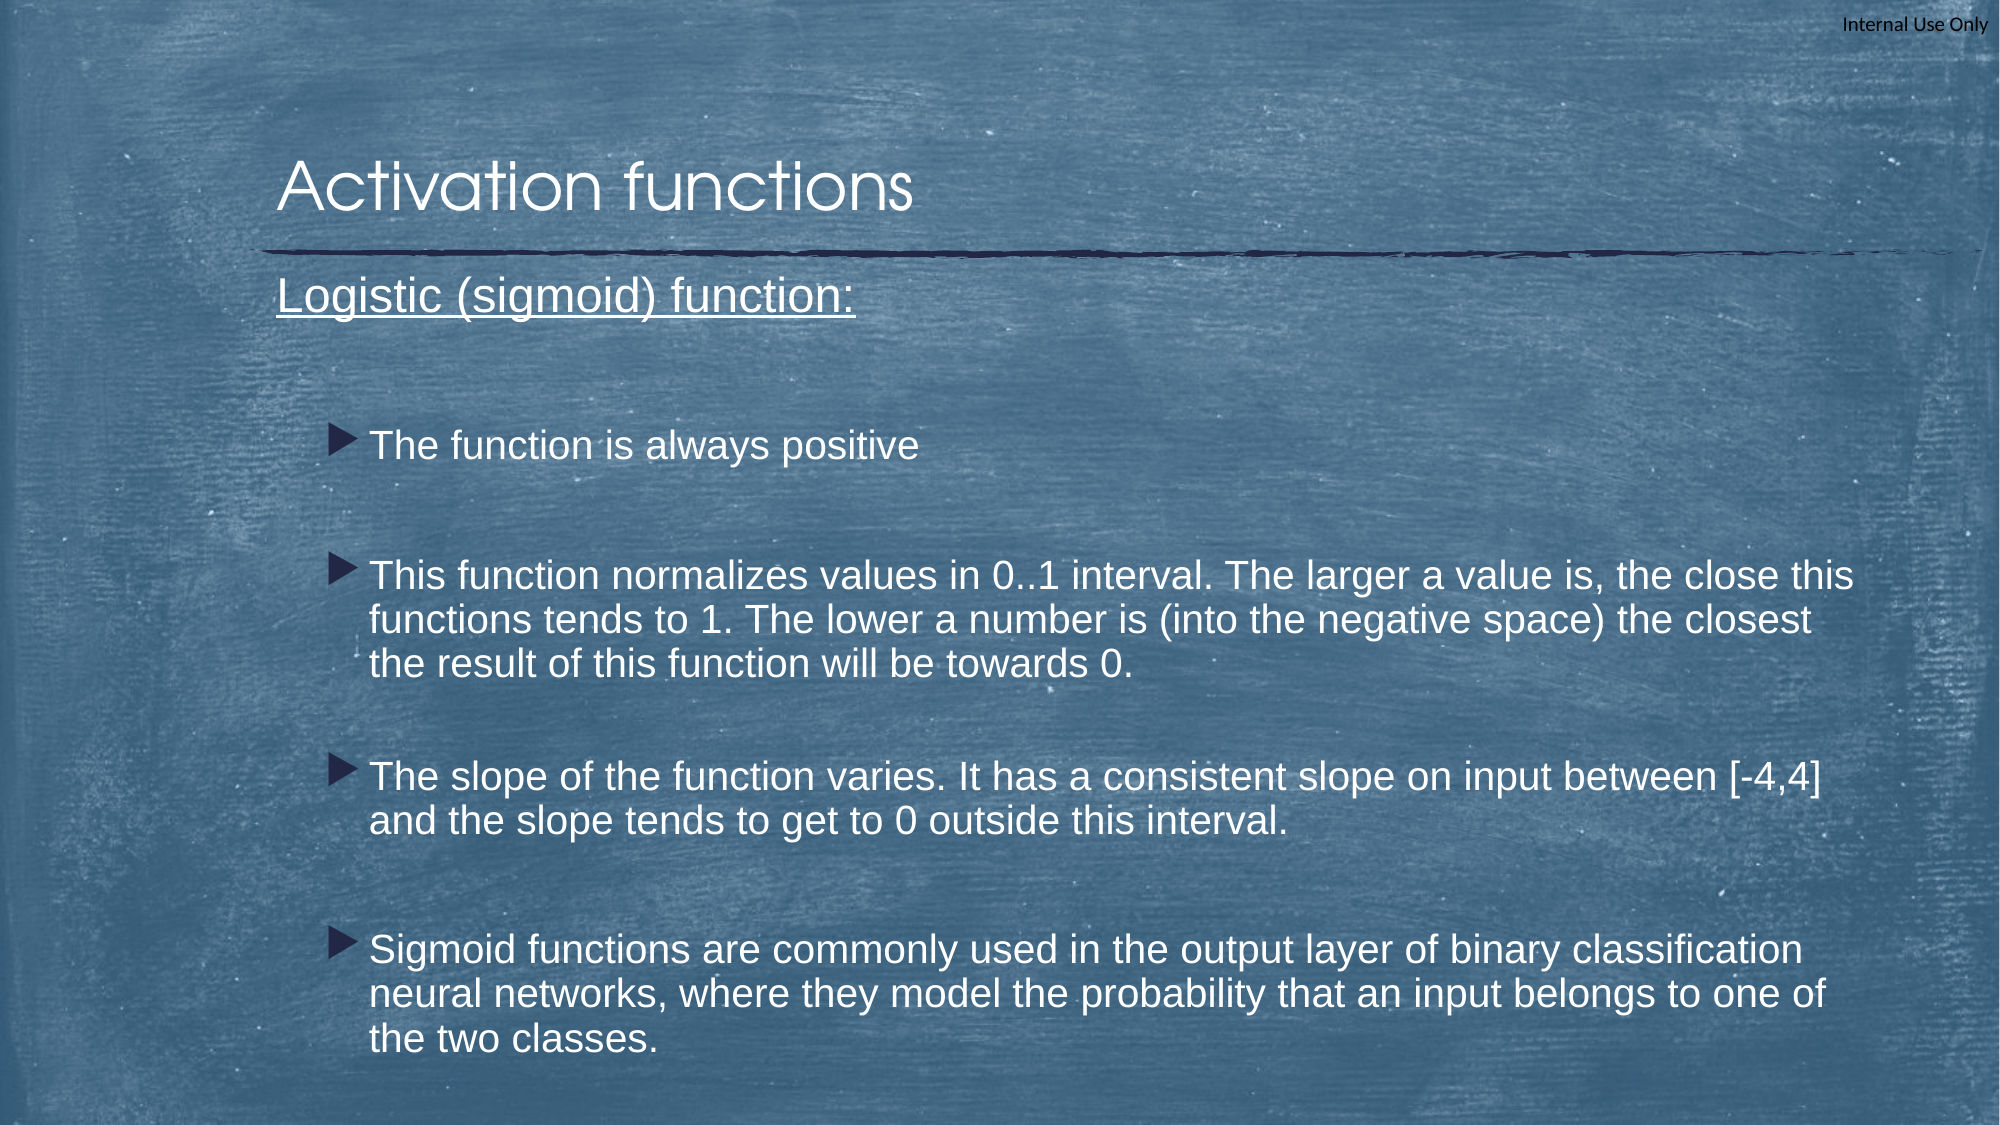

# Activation functions
Logistic (sigmoid) function:

The function is always positive

This function normalizes values in 0..1 interval. The larger a value is, the close this functions tends to 1. The lower a number is (into the negative space) the closest the result of this function will be towards 0.

The slope of the function varies. It has a consistent slope on input between [-4,4] and the slope tends to get to 0 outside this interval.

Sigmoid functions are commonly used in the output layer of binary classification neural networks, where they model the probability that an input belongs to one of the two classes.